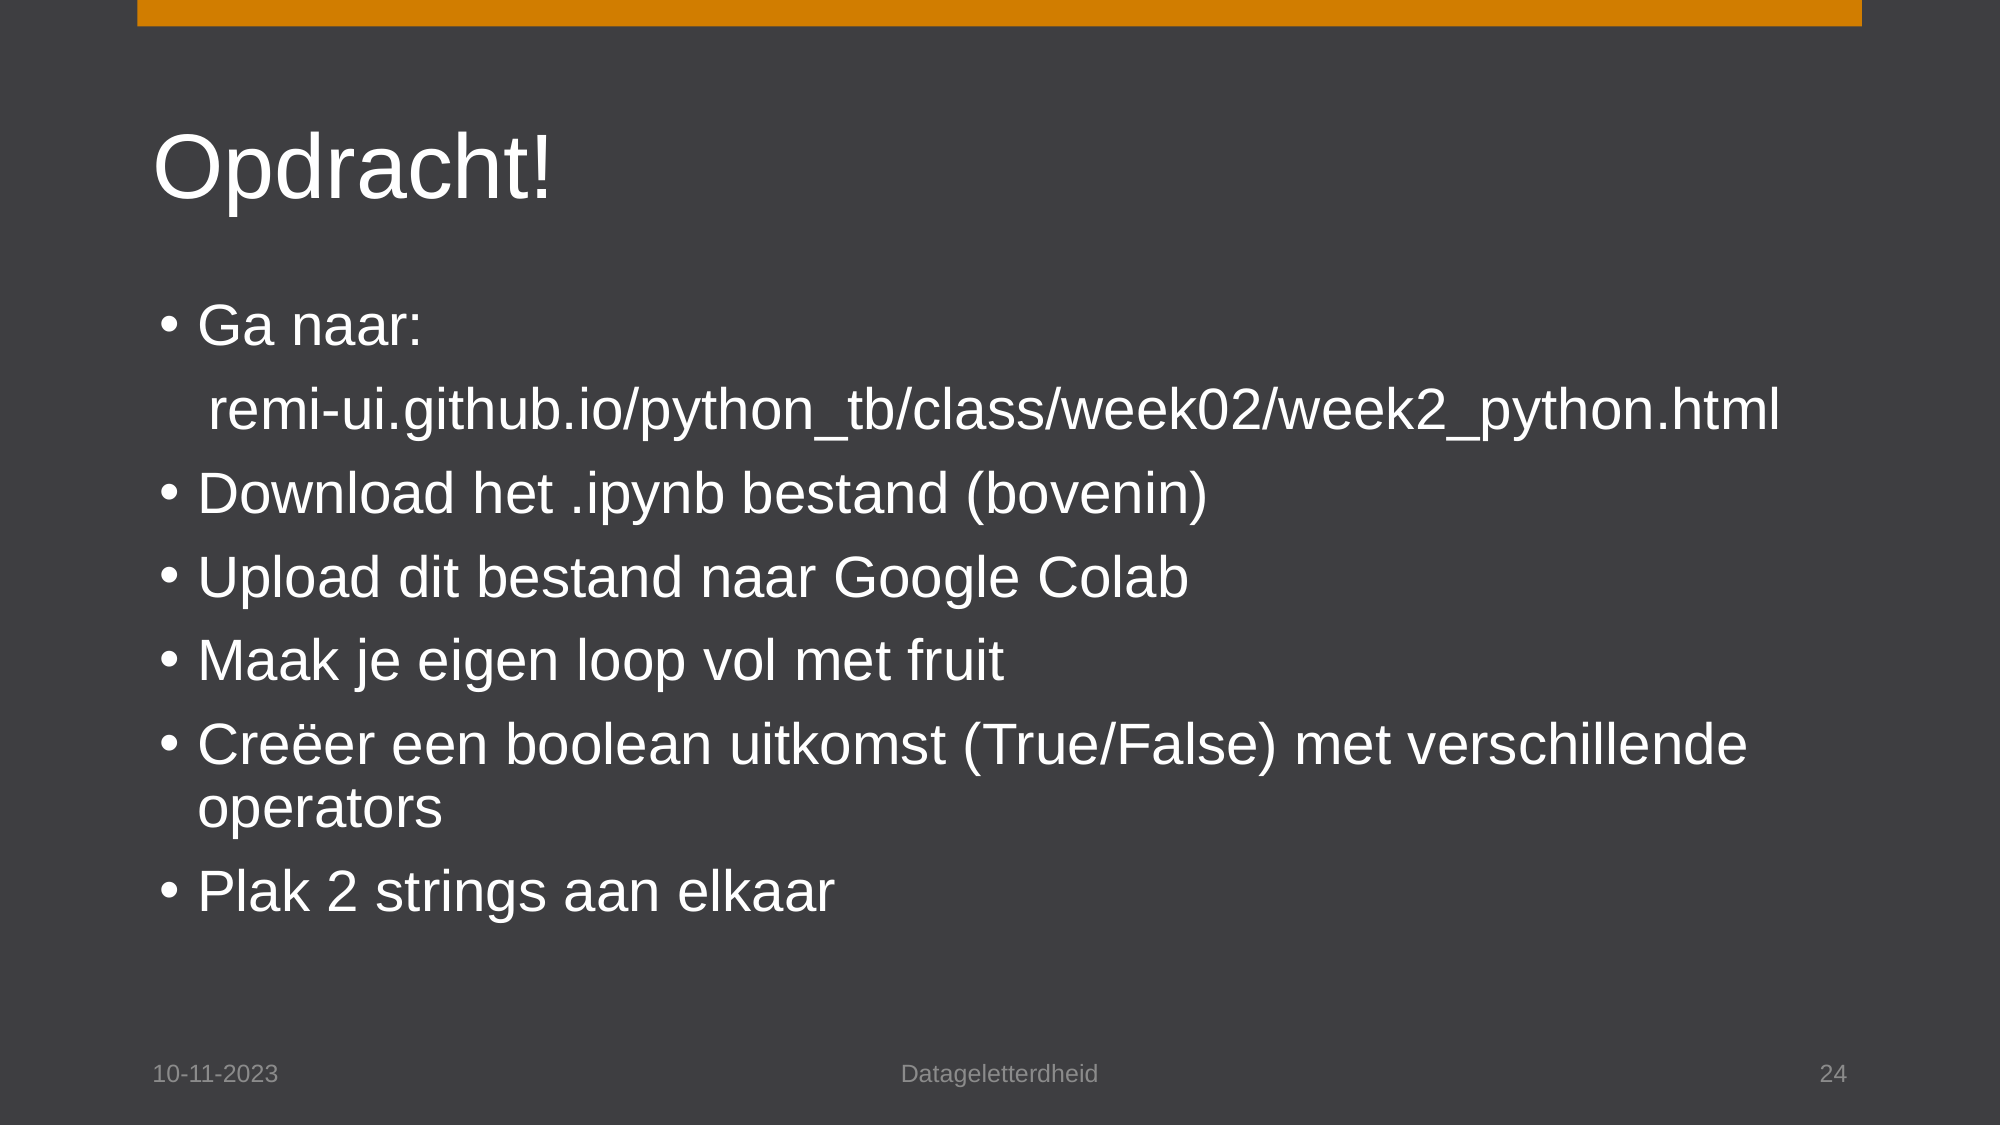

# Opdracht!
Ga naar:
   remi-ui.github.io/python_tb/class/week02/week2_python.html
Download het .ipynb bestand (bovenin)
Upload dit bestand naar Google Colab
Maak je eigen loop vol met fruit
Creëer een boolean uitkomst (True/False) met verschillende operators
Plak 2 strings aan elkaar

10-11-2023
Datageletterdheid
24